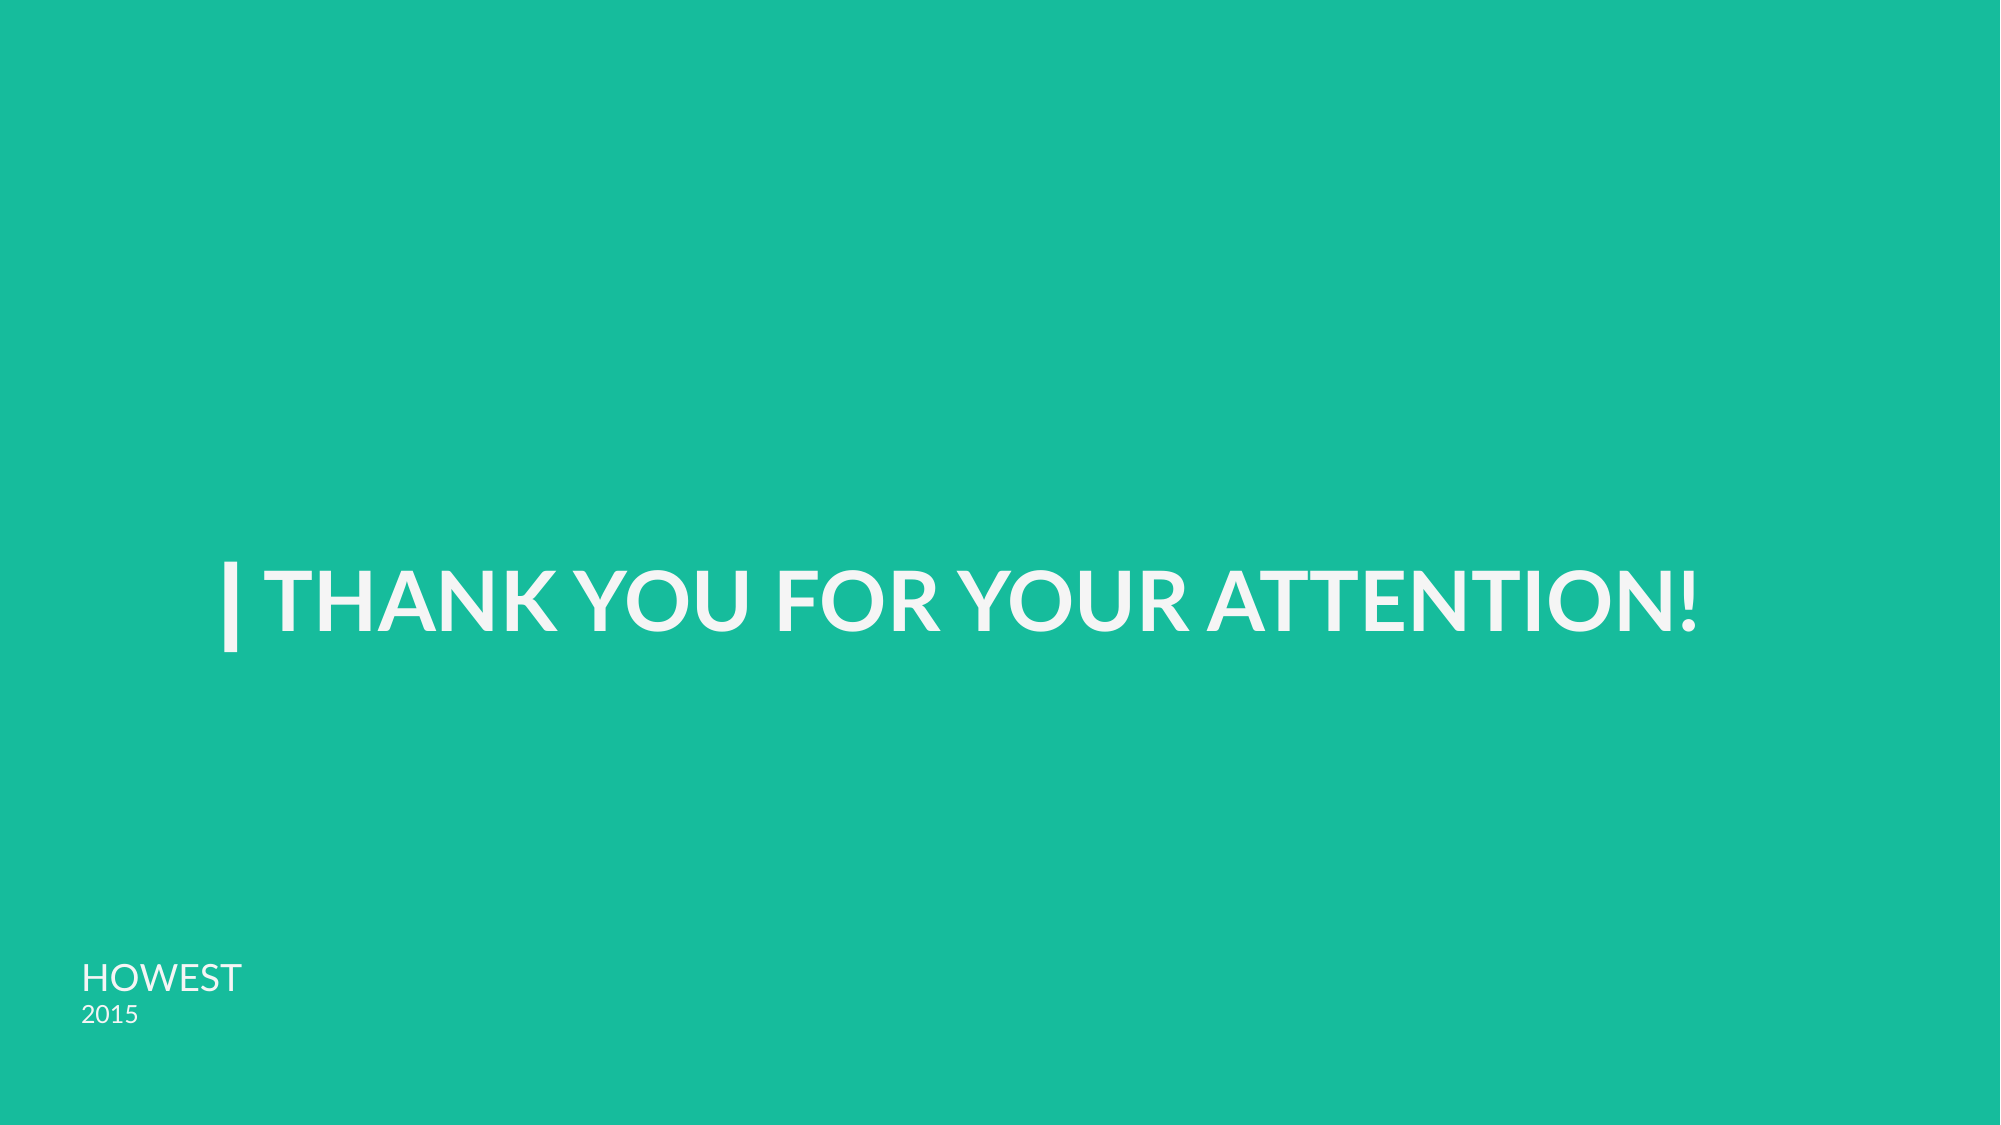

# THANK YOU FOR YOUR ATTENTION!

HOWEST
2015